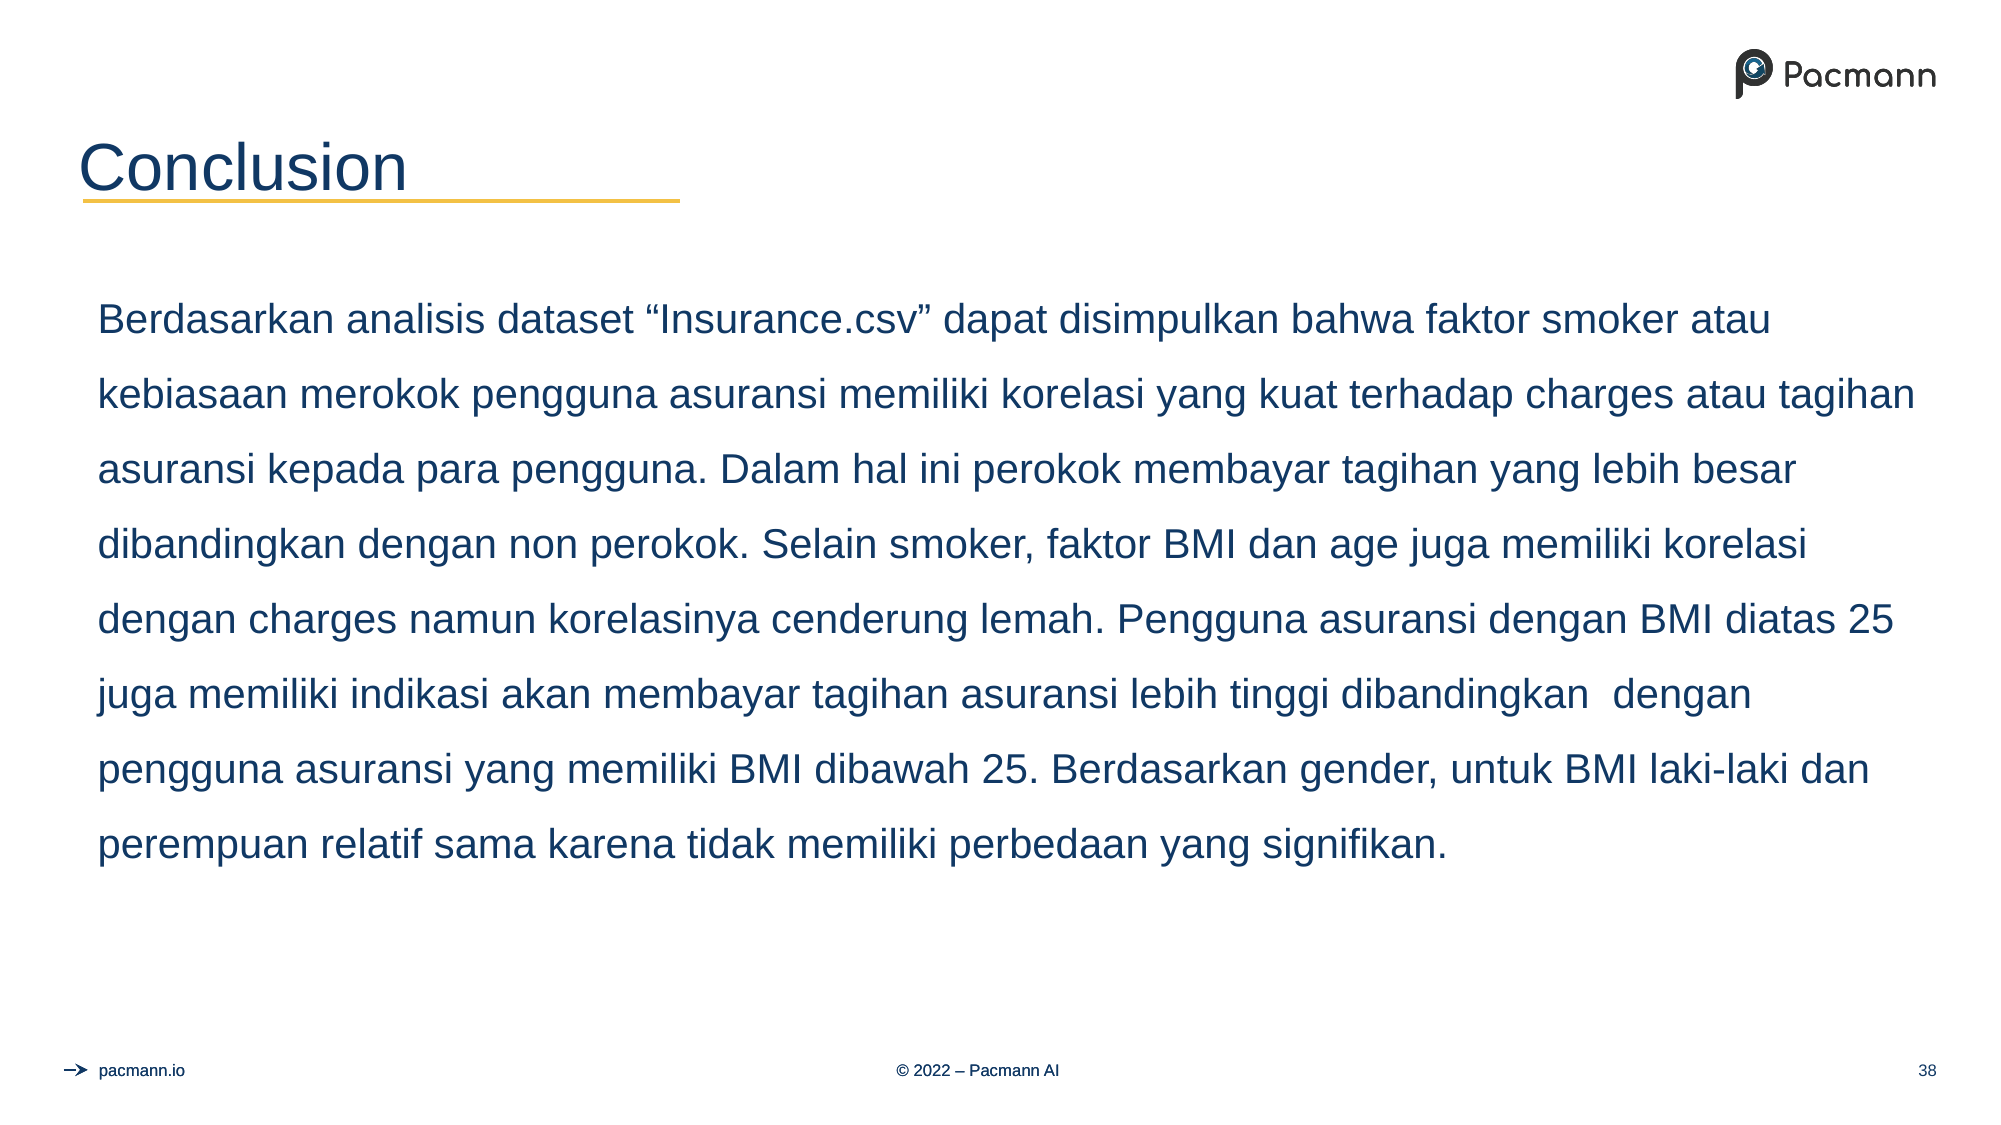

# Conclusion
Berdasarkan analisis dataset “Insurance.csv” dapat disimpulkan bahwa faktor smoker atau kebiasaan merokok pengguna asuransi memiliki korelasi yang kuat terhadap charges atau tagihan asuransi kepada para pengguna. Dalam hal ini perokok membayar tagihan yang lebih besar dibandingkan dengan non perokok. Selain smoker, faktor BMI dan age juga memiliki korelasi dengan charges namun korelasinya cenderung lemah. Pengguna asuransi dengan BMI diatas 25 juga memiliki indikasi akan membayar tagihan asuransi lebih tinggi dibandingkan  dengan pengguna asuransi yang memiliki BMI dibawah 25. Berdasarkan gender, untuk BMI laki-laki dan perempuan relatif sama karena tidak memiliki perbedaan yang signifikan.